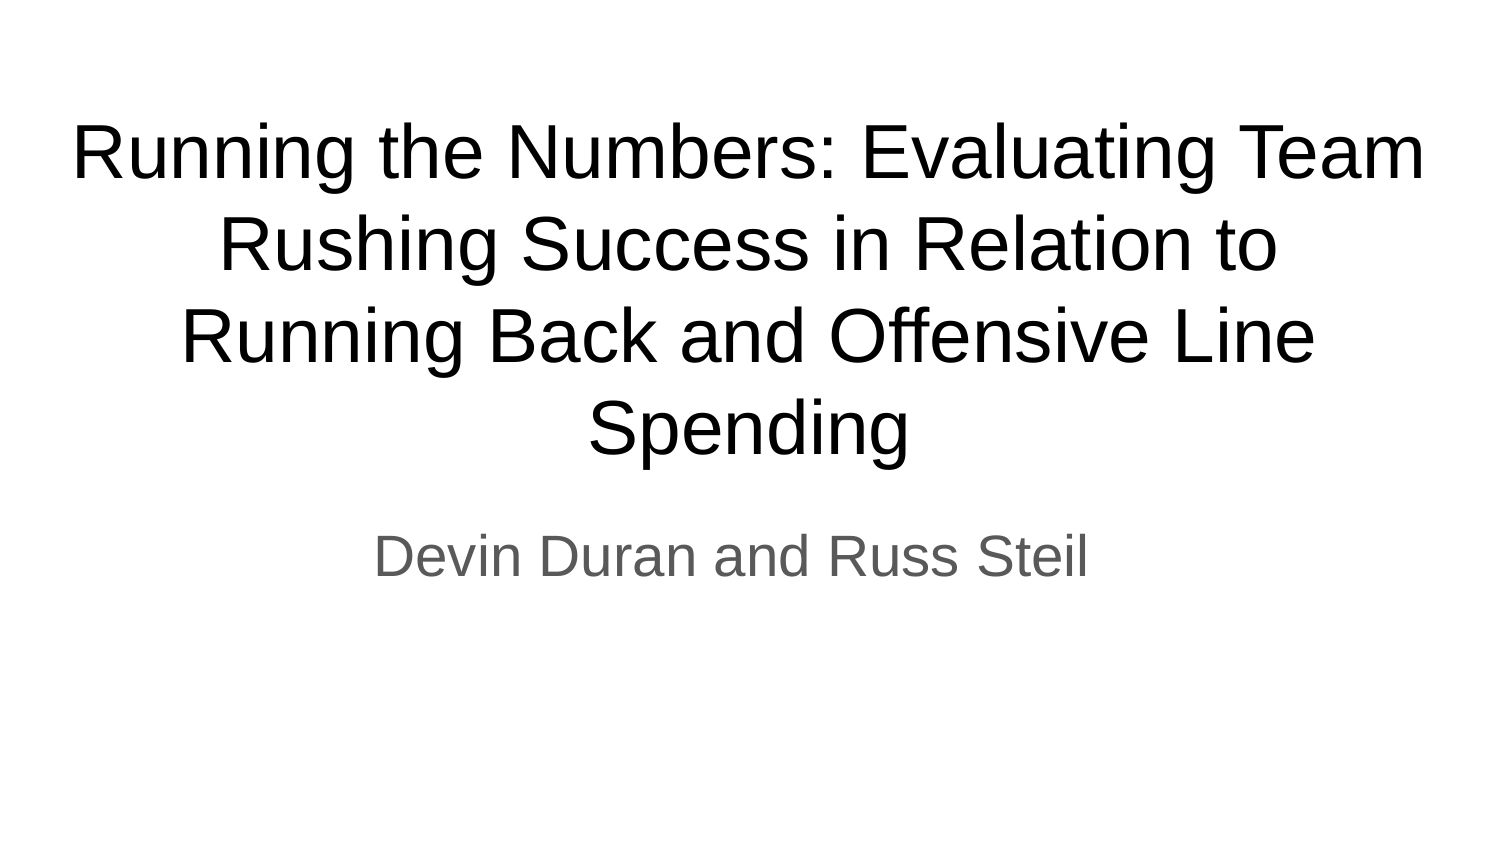

# Running the Numbers: Evaluating Team Rushing Success in Relation to Running Back and Offensive Line Spending
Devin Duran and Russ Steil